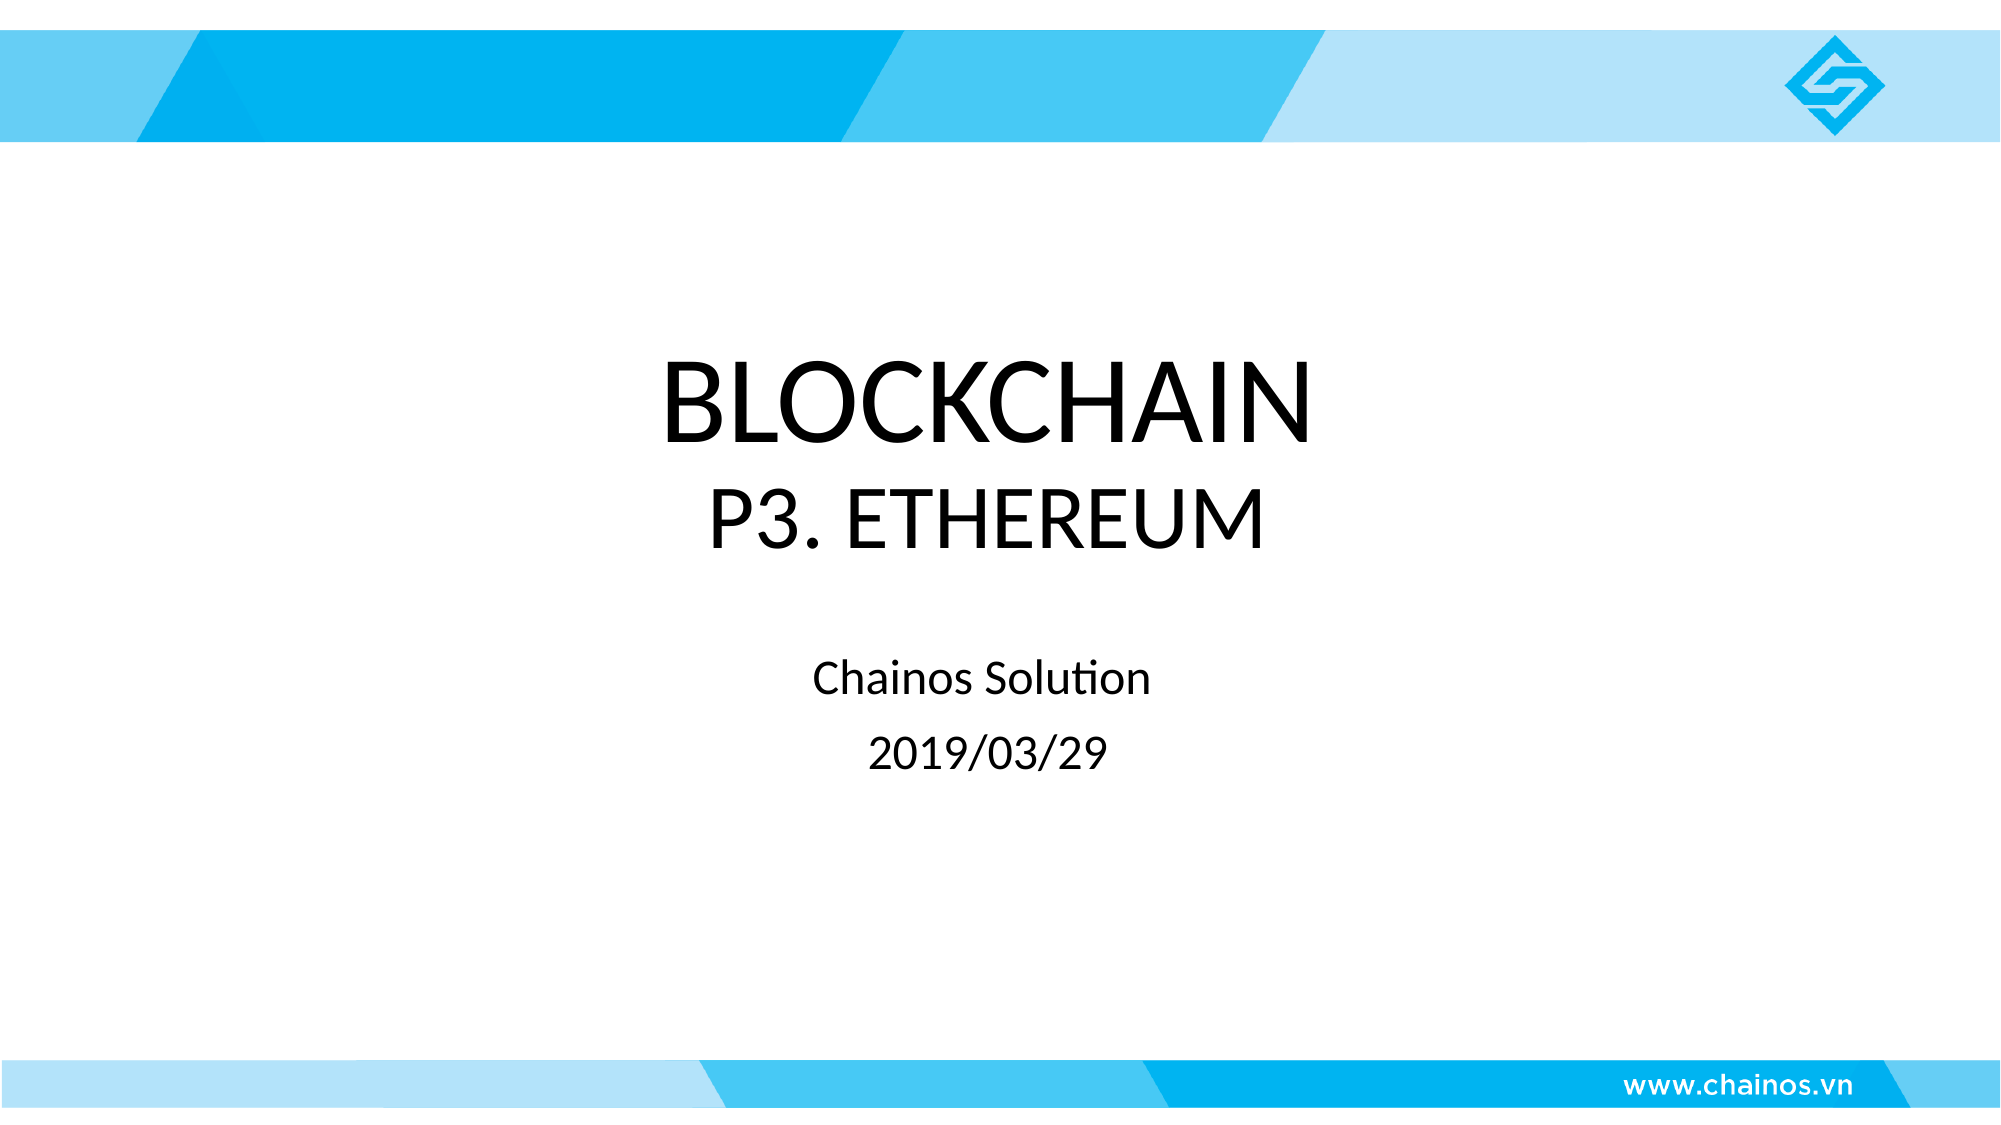

# BLOCKCHAIN P3. ETHEREUM
Chainos Solution
2019/03/29